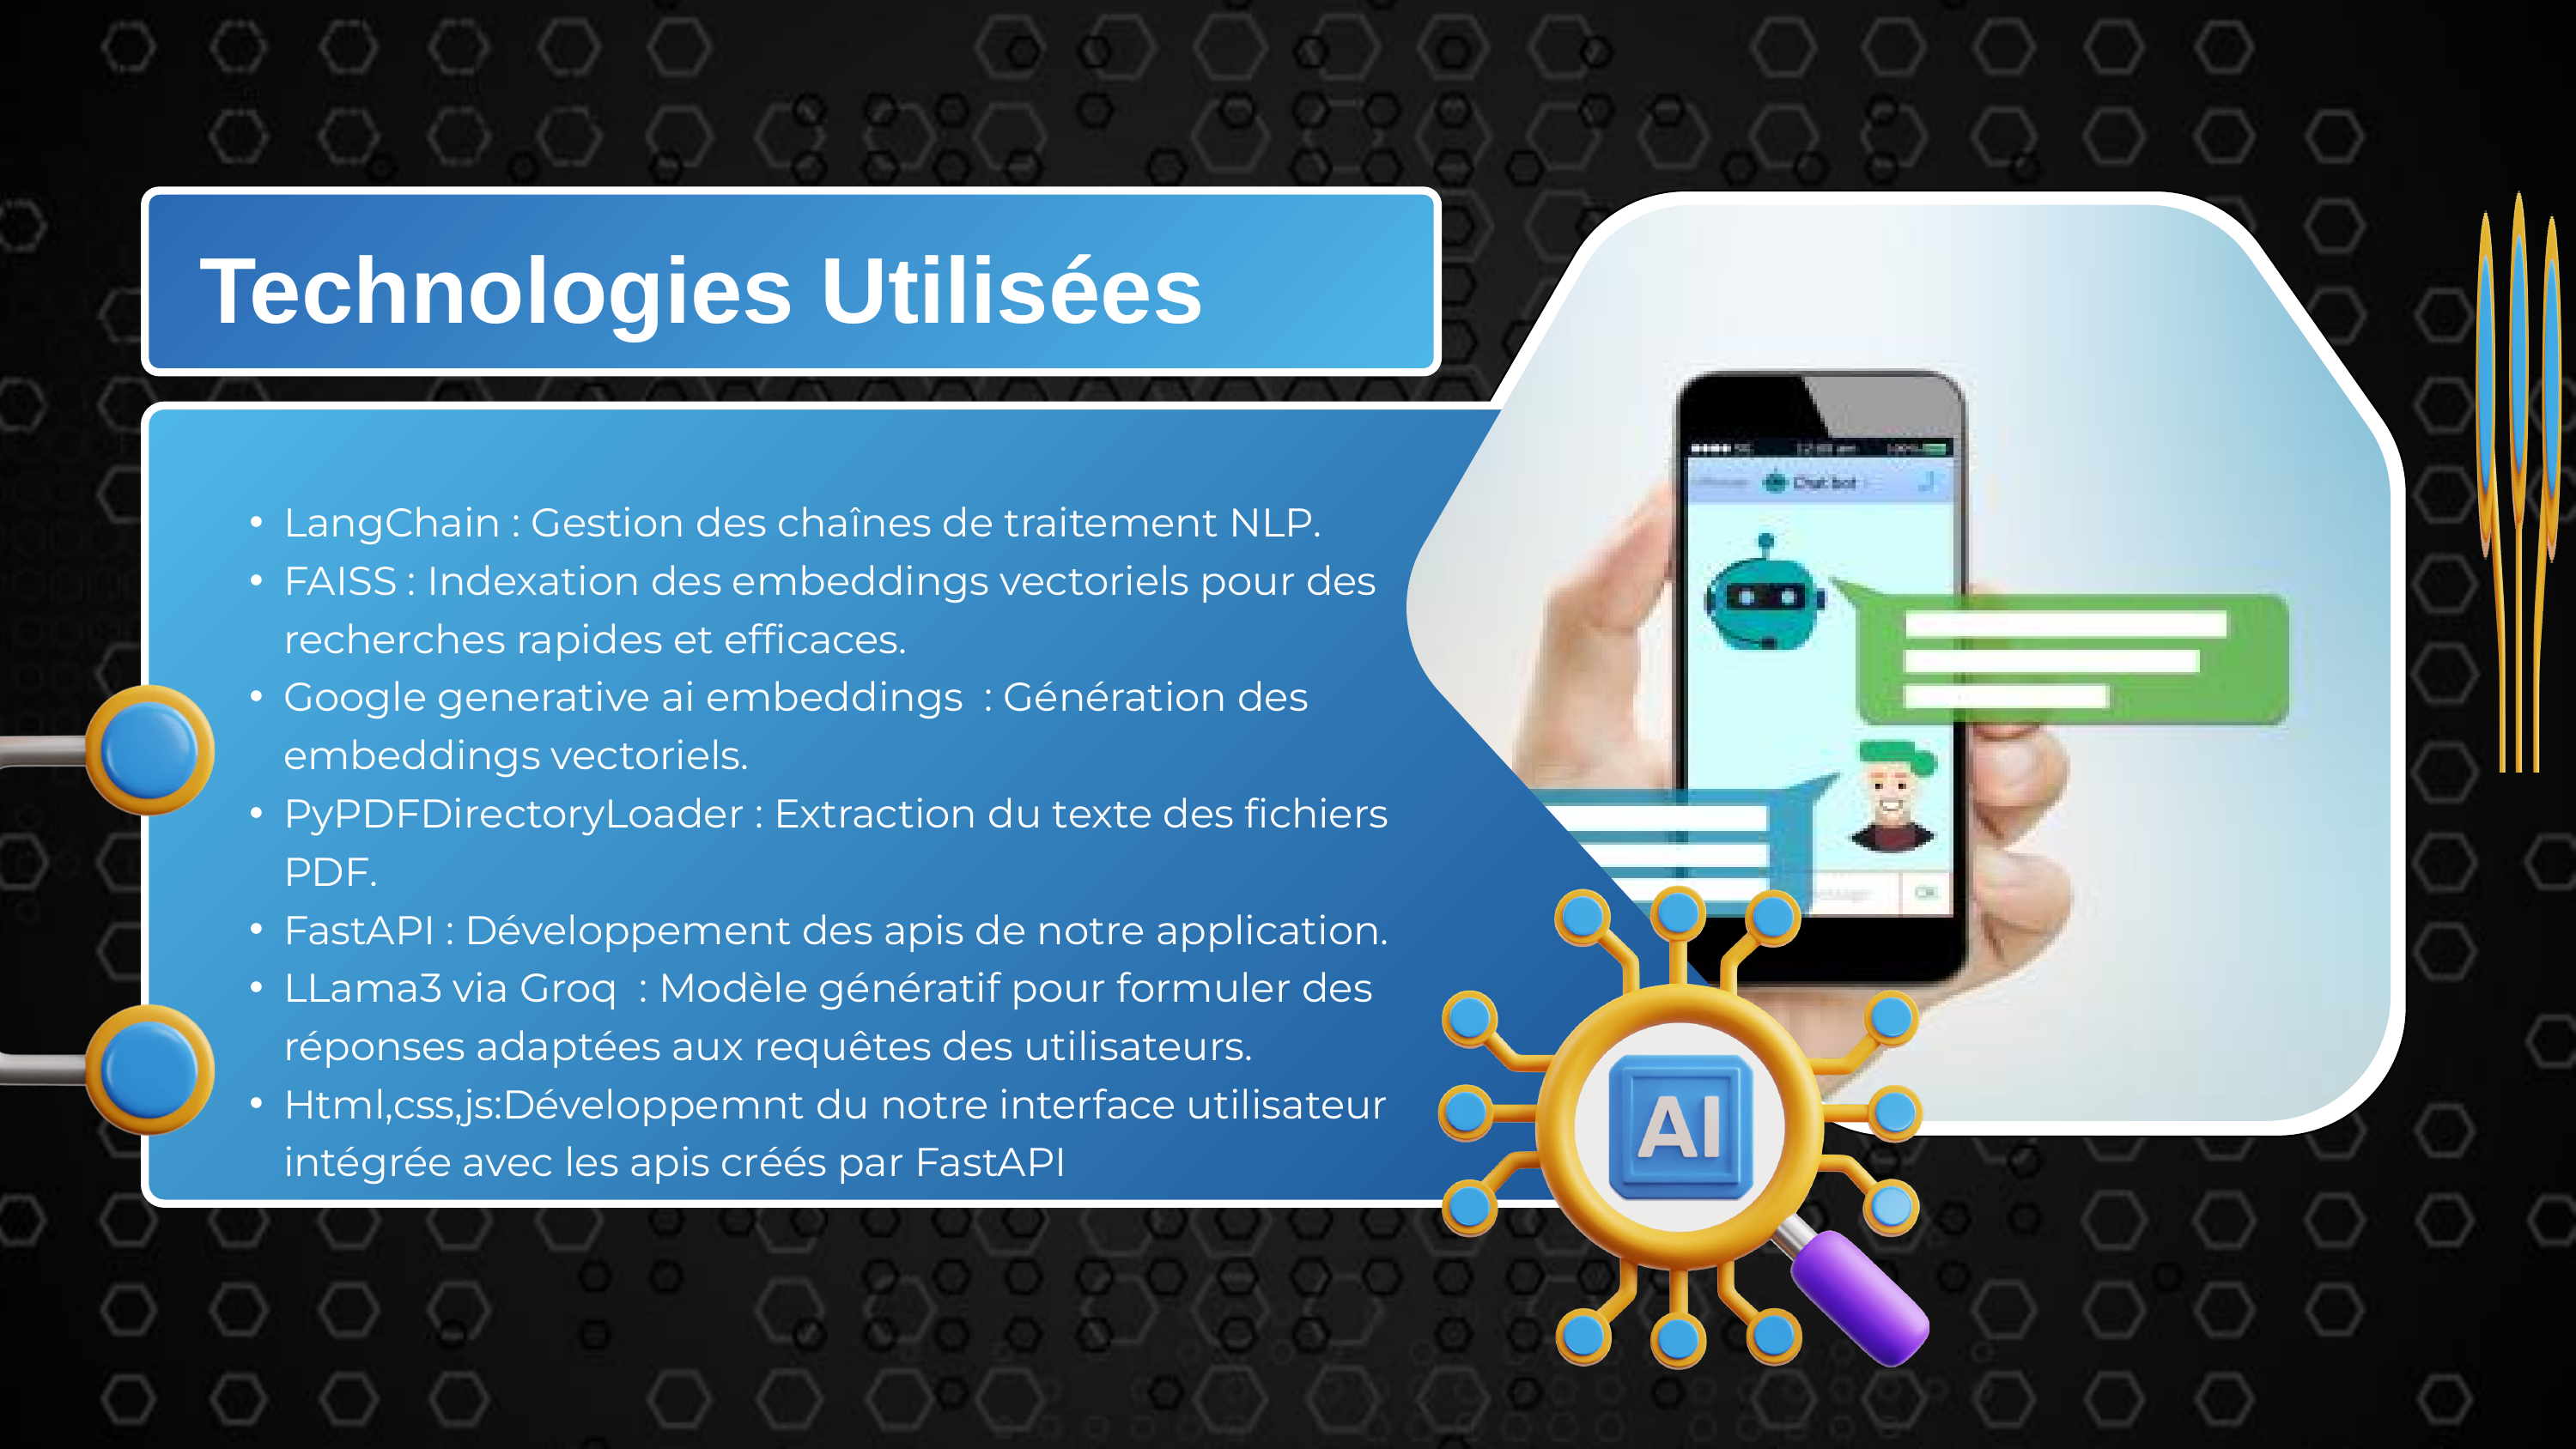

Technologies Utilisées

LangChain : Gestion des chaînes de traitement NLP.
FAISS : Indexation des embeddings vectoriels pour des recherches rapides et efficaces.
Google generative ai embeddings  : Génération des embeddings vectoriels.
PyPDFDirectoryLoader : Extraction du texte des fichiers PDF.
FastAPI : Développement des apis de notre application.
LLama3 via Groq  : Modèle génératif pour formuler des réponses adaptées aux requêtes des utilisateurs.
Html,css,js:Développemnt du notre interface utilisateur intégrée avec les apis créés par FastAPI